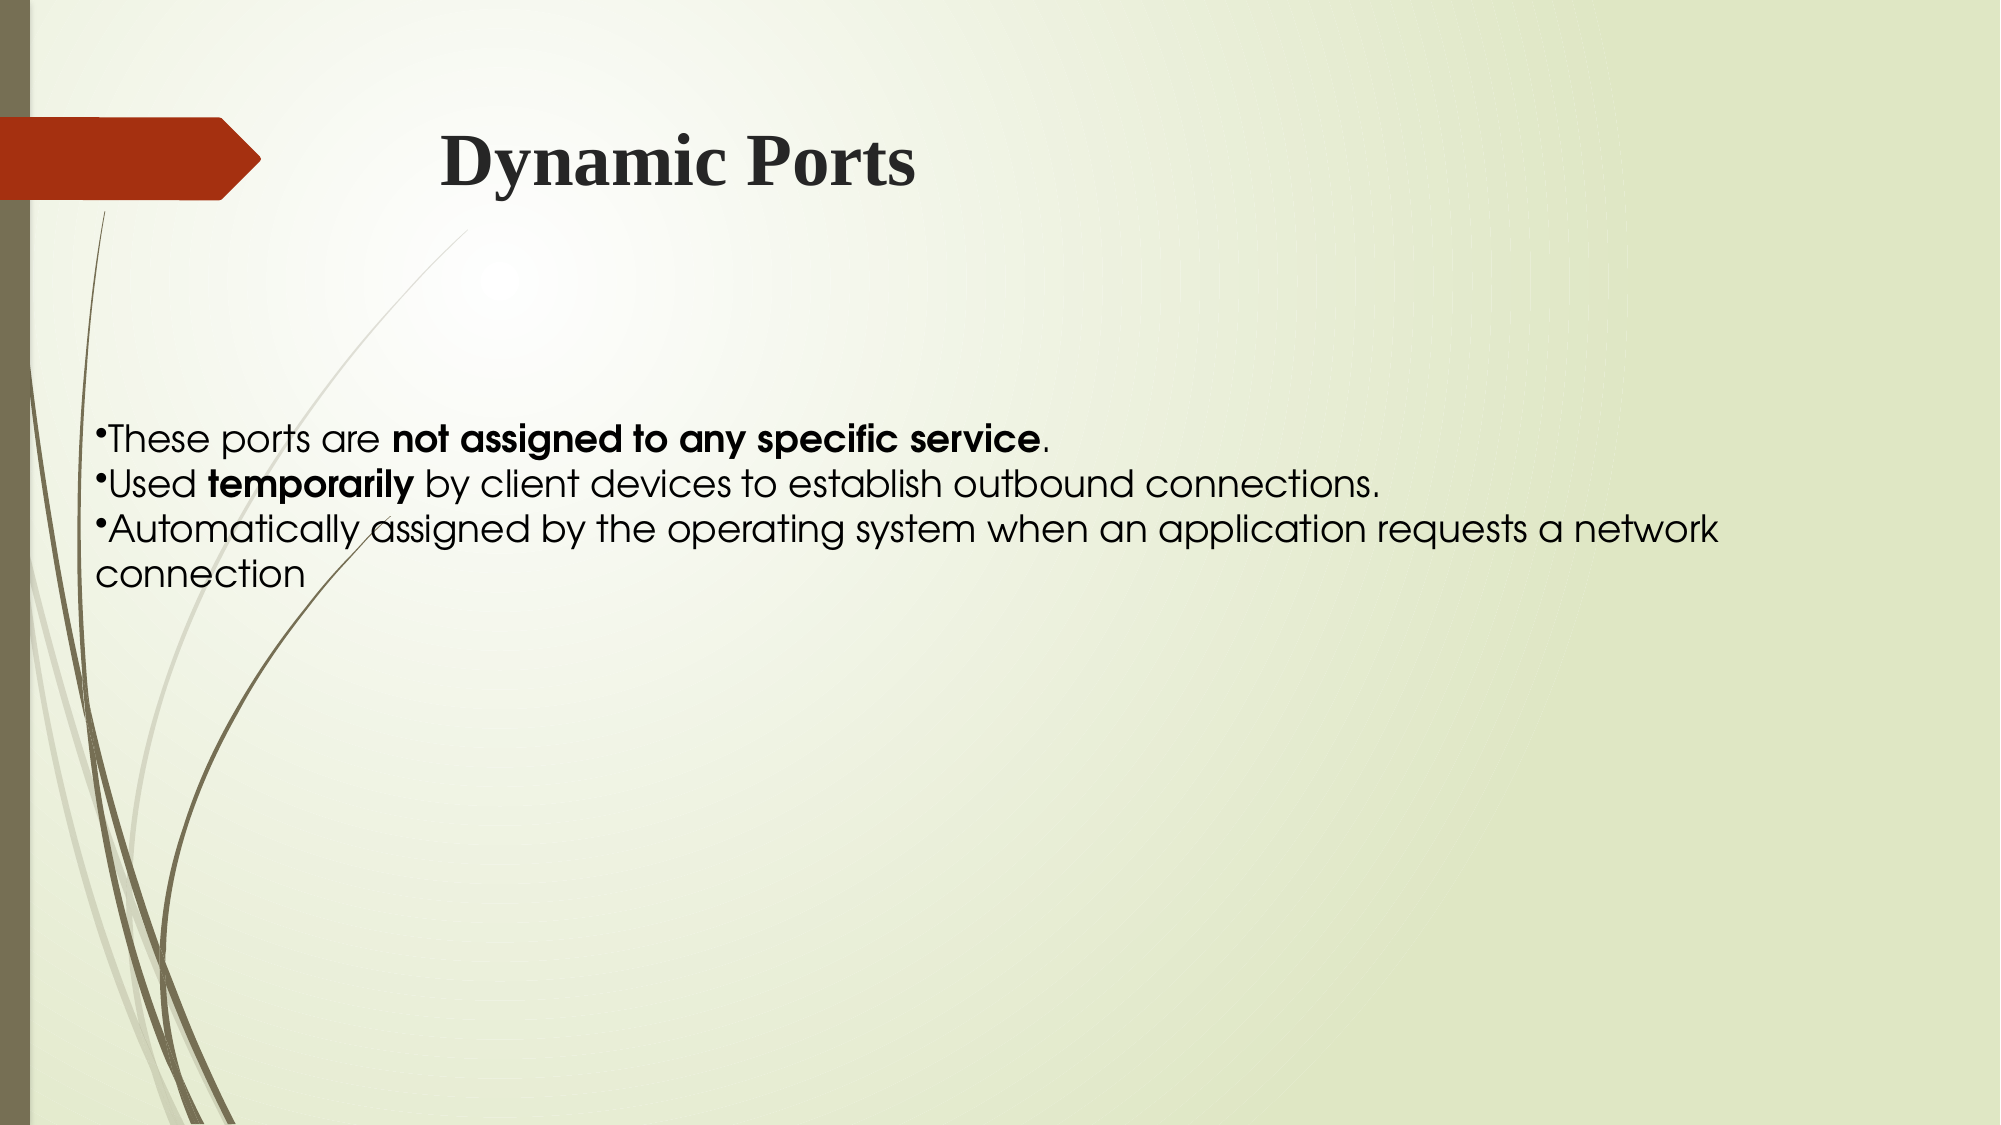

# Dynamic Ports
These ports are not assigned to any specific service.
Used temporarily by client devices to establish outbound connections.
Automatically assigned by the operating system when an application requests a network connection